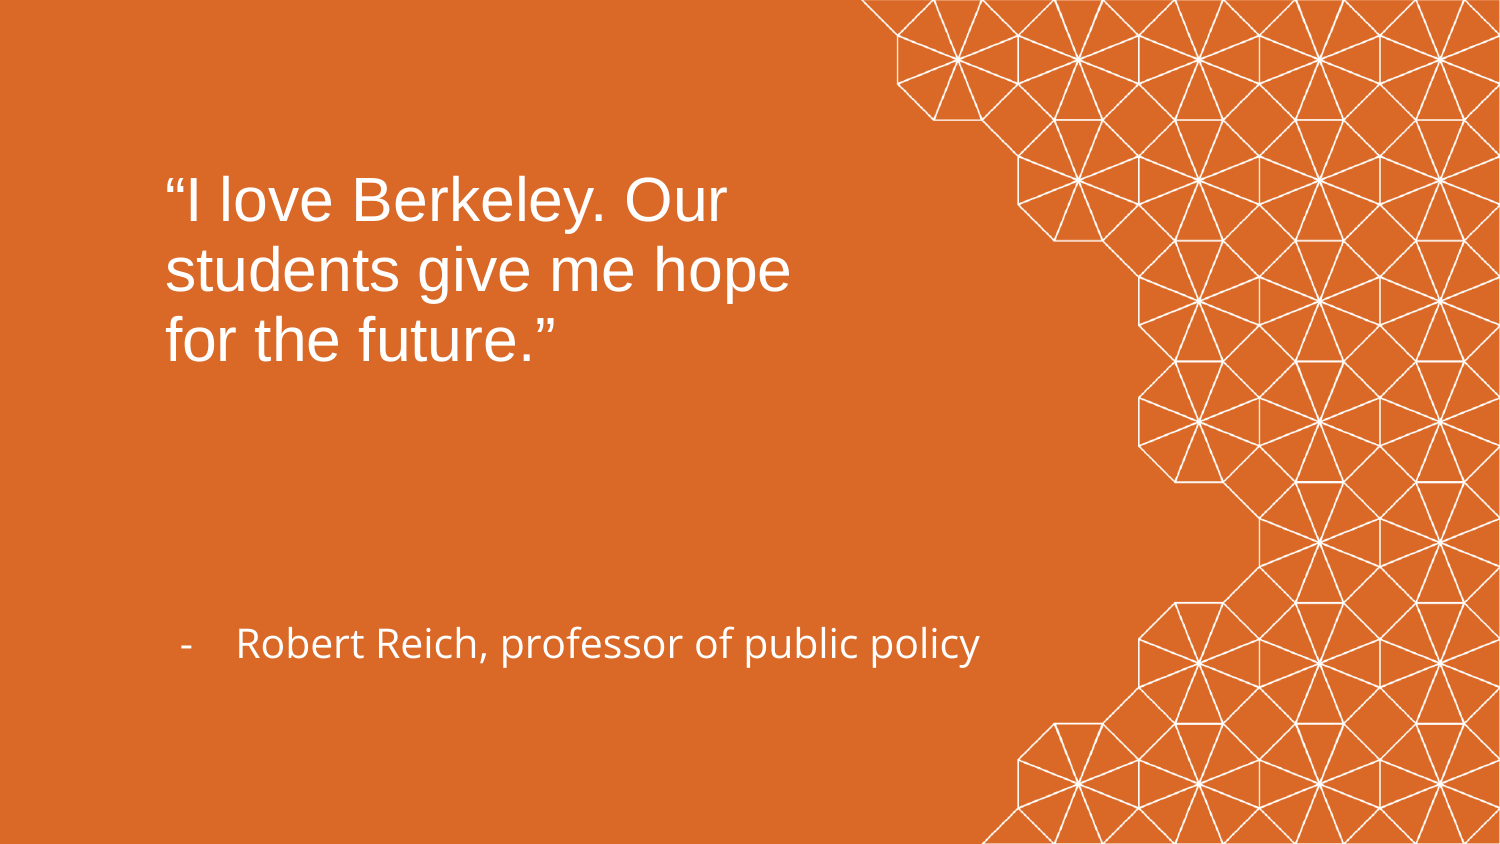

# “I love Berkeley. Our students give me hope for the future.”
Robert Reich, professor of public policy